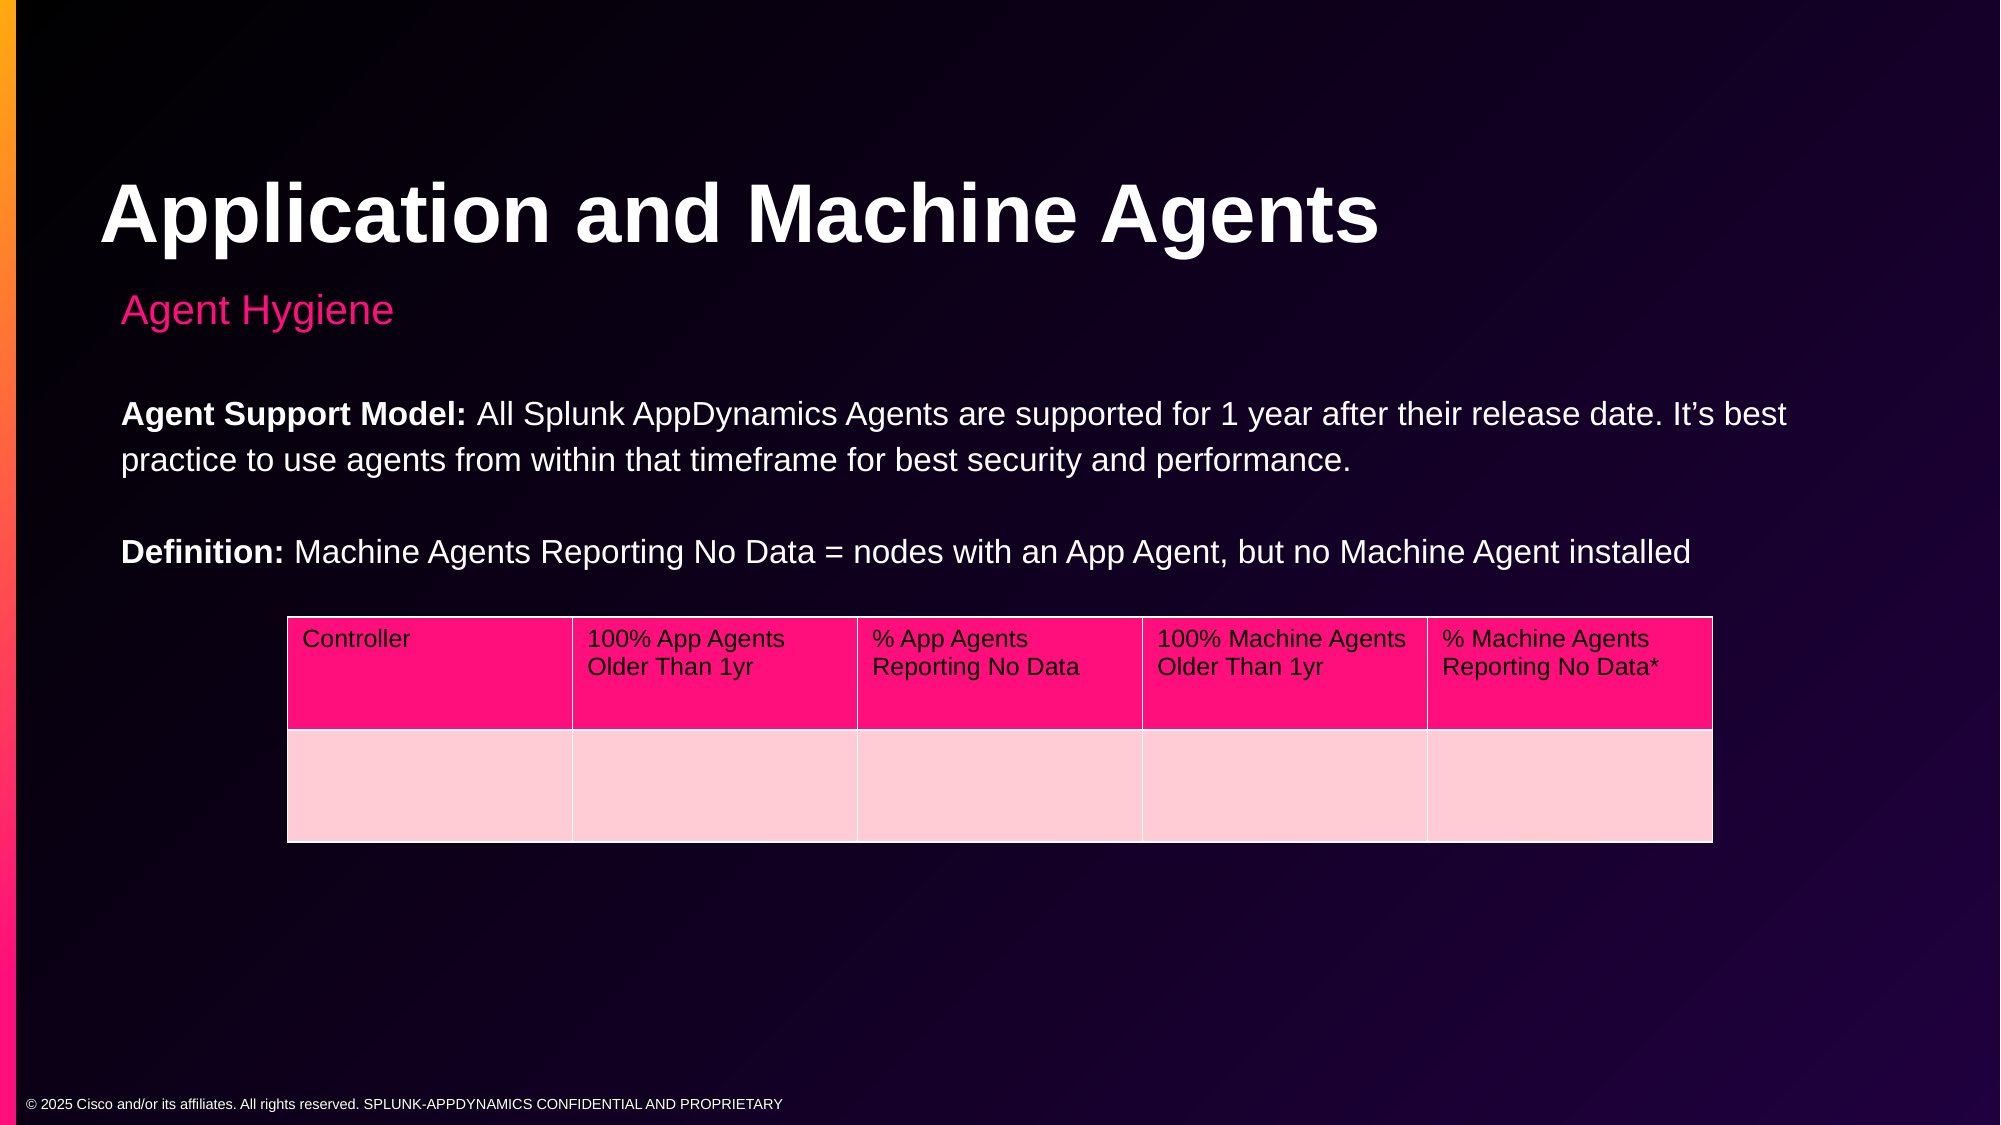

# Application and Machine Agents
Agent Hygiene
Agent Support Model: All Splunk AppDynamics Agents are supported for 1 year after their release date. It’s best practice to use agents from within that timeframe for best security and performance.

Definition: Machine Agents Reporting No Data = nodes with an App Agent, but no Machine Agent installed

| Controller | 100% App Agents Older Than 1yr | % App Agents Reporting No Data | 100% Machine Agents Older Than 1yr | % Machine Agents Reporting No Data\* |
| --- | --- | --- | --- | --- |
|  |  |  |  |  |